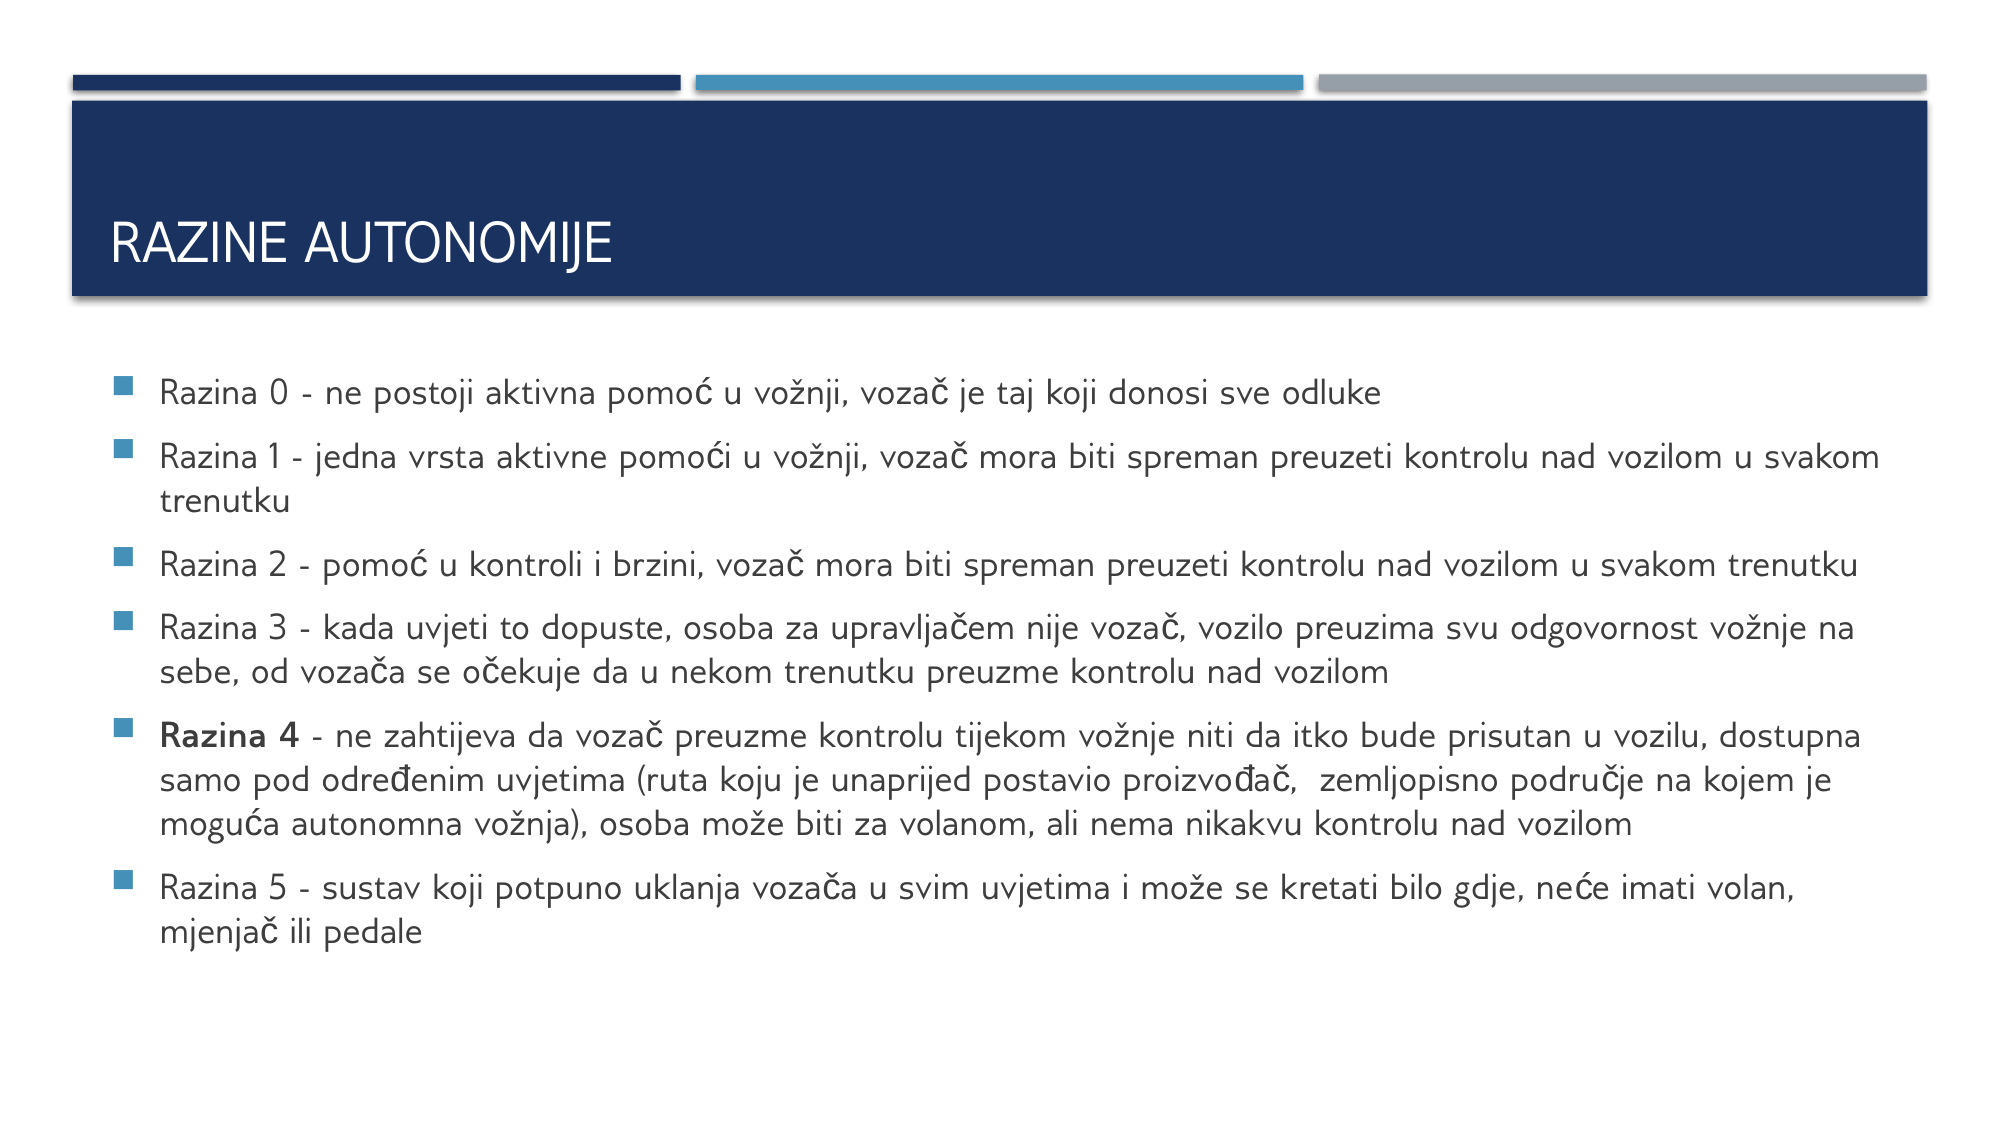

# RAZINE AUTONOMIJE
Razina 0 - ne postoji aktivna pomoć u vožnji, vozač je taj koji donosi sve odluke
Razina 1 - jedna vrsta aktivne pomoći u vožnji, vozač mora biti spreman preuzeti kontrolu nad vozilom u svakom trenutku
Razina 2 - pomoć u kontroli i brzini, vozač mora biti spreman preuzeti kontrolu nad vozilom u svakom trenutku
Razina 3 - kada uvjeti to dopuste, osoba za upravljačem nije vozač, vozilo preuzima svu odgovornost vožnje na sebe, od vozača se očekuje da u nekom trenutku preuzme kontrolu nad vozilom
Razina 4 - ne zahtijeva da vozač preuzme kontrolu tijekom vožnje niti da itko bude prisutan u vozilu, dostupna samo pod određenim uvjetima (ruta koju je unaprijed postavio proizvođač,  zemljopisno područje na kojem je moguća autonomna vožnja), osoba može biti za volanom, ali nema nikakvu kontrolu nad vozilom
Razina 5 - sustav koji potpuno uklanja vozača u svim uvjetima i može se kretati bilo gdje, neće imati volan, mjenjač ili pedale